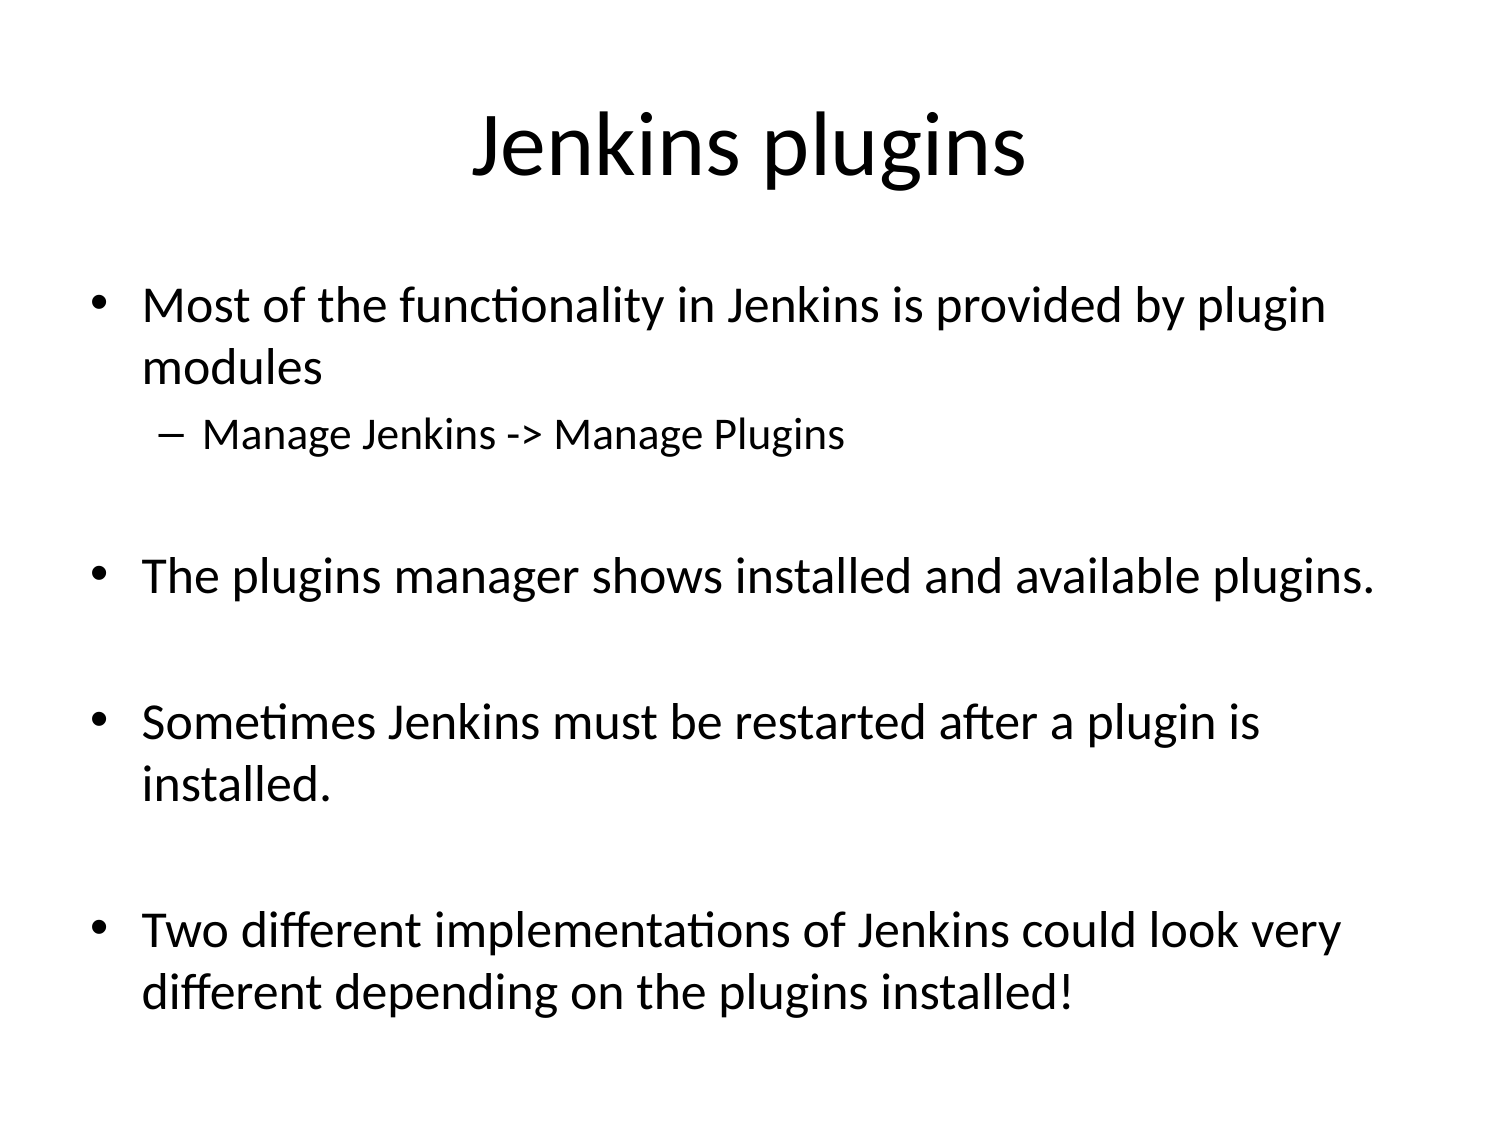

# Jenkins plugins
Most of the functionality in Jenkins is provided by plugin modules
Manage Jenkins -> Manage Plugins

The plugins manager shows installed and available plugins.

Sometimes Jenkins must be restarted after a plugin is installed.

Two different implementations of Jenkins could look very different depending on the plugins installed!